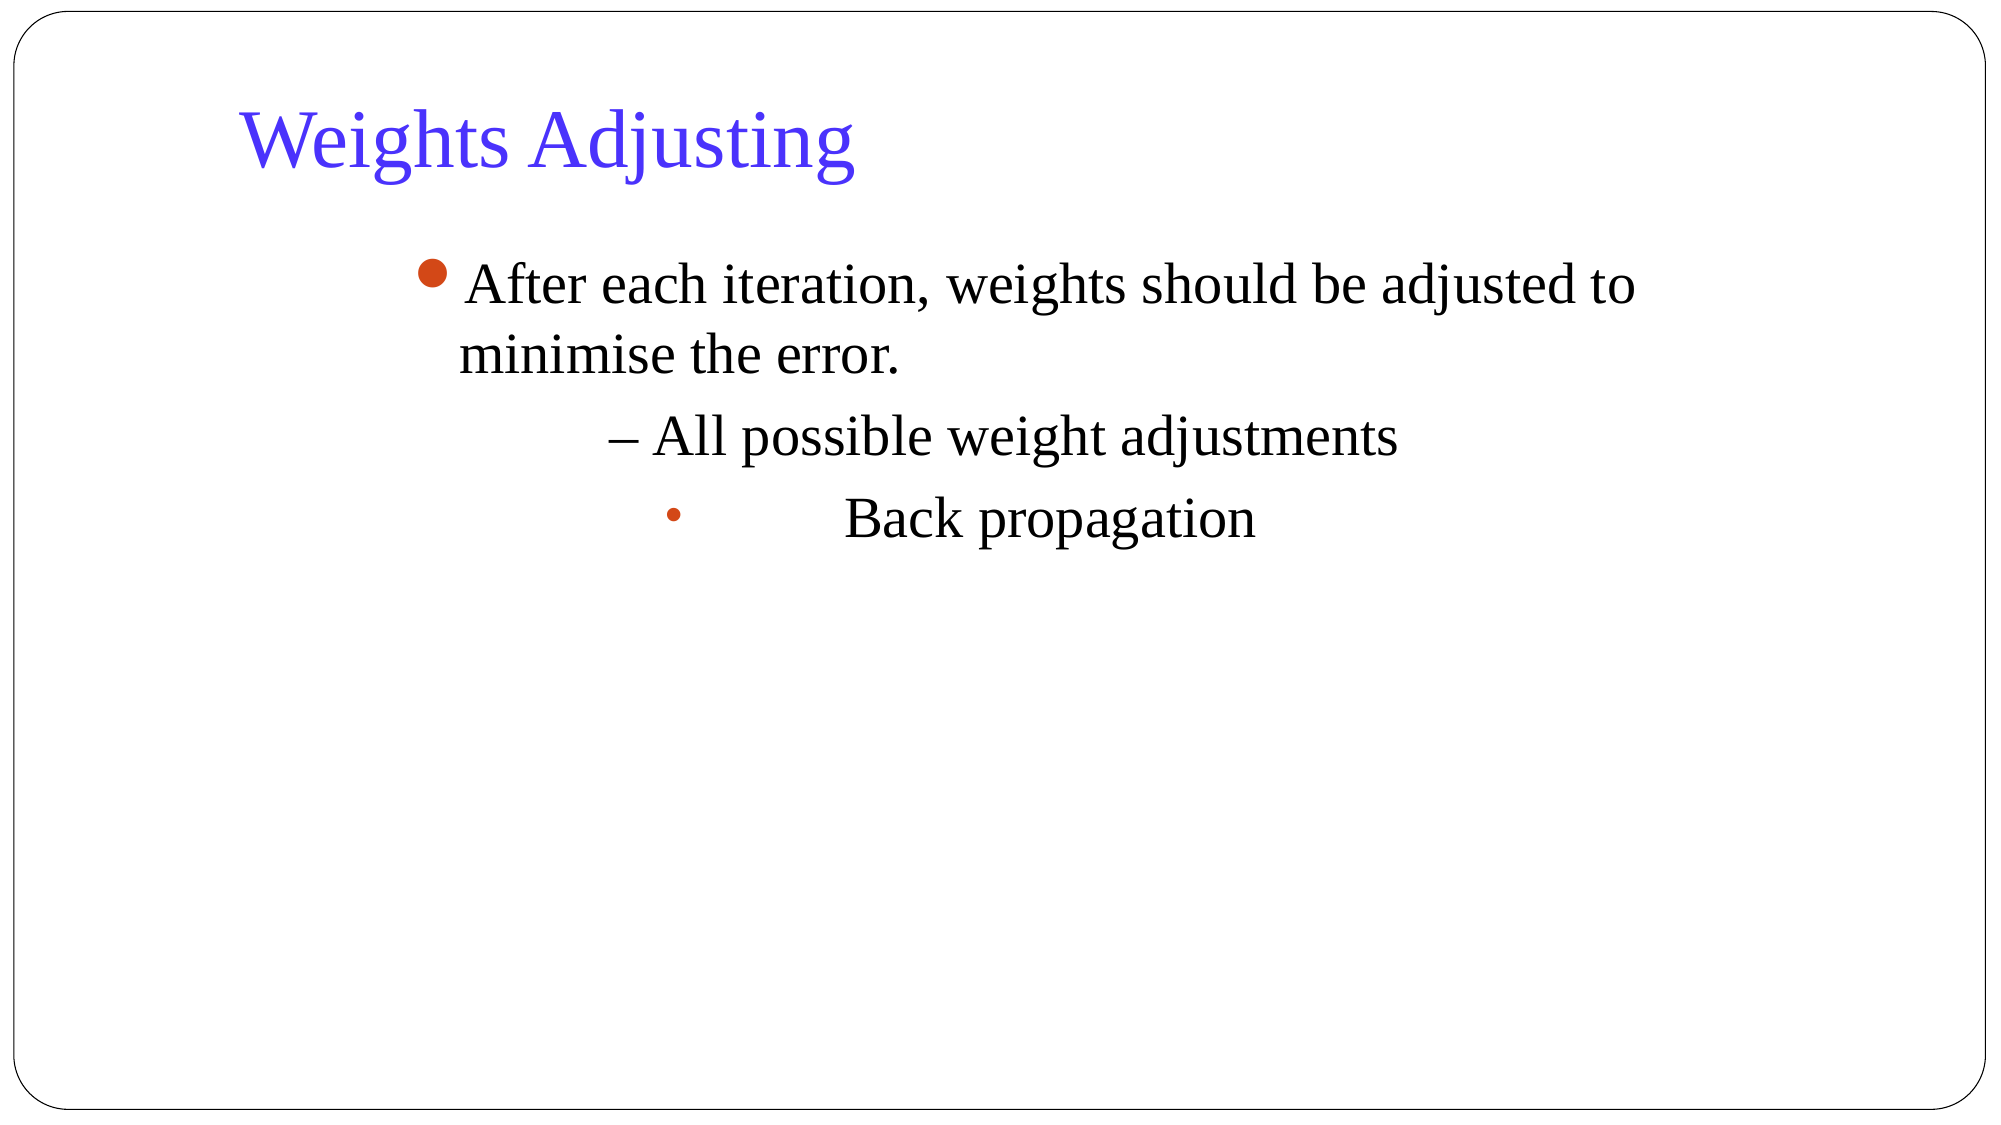

Weights Adjusting
After each iteration, weights should be adjusted to minimise the error.
		– All possible weight adjustments
	Back propagation